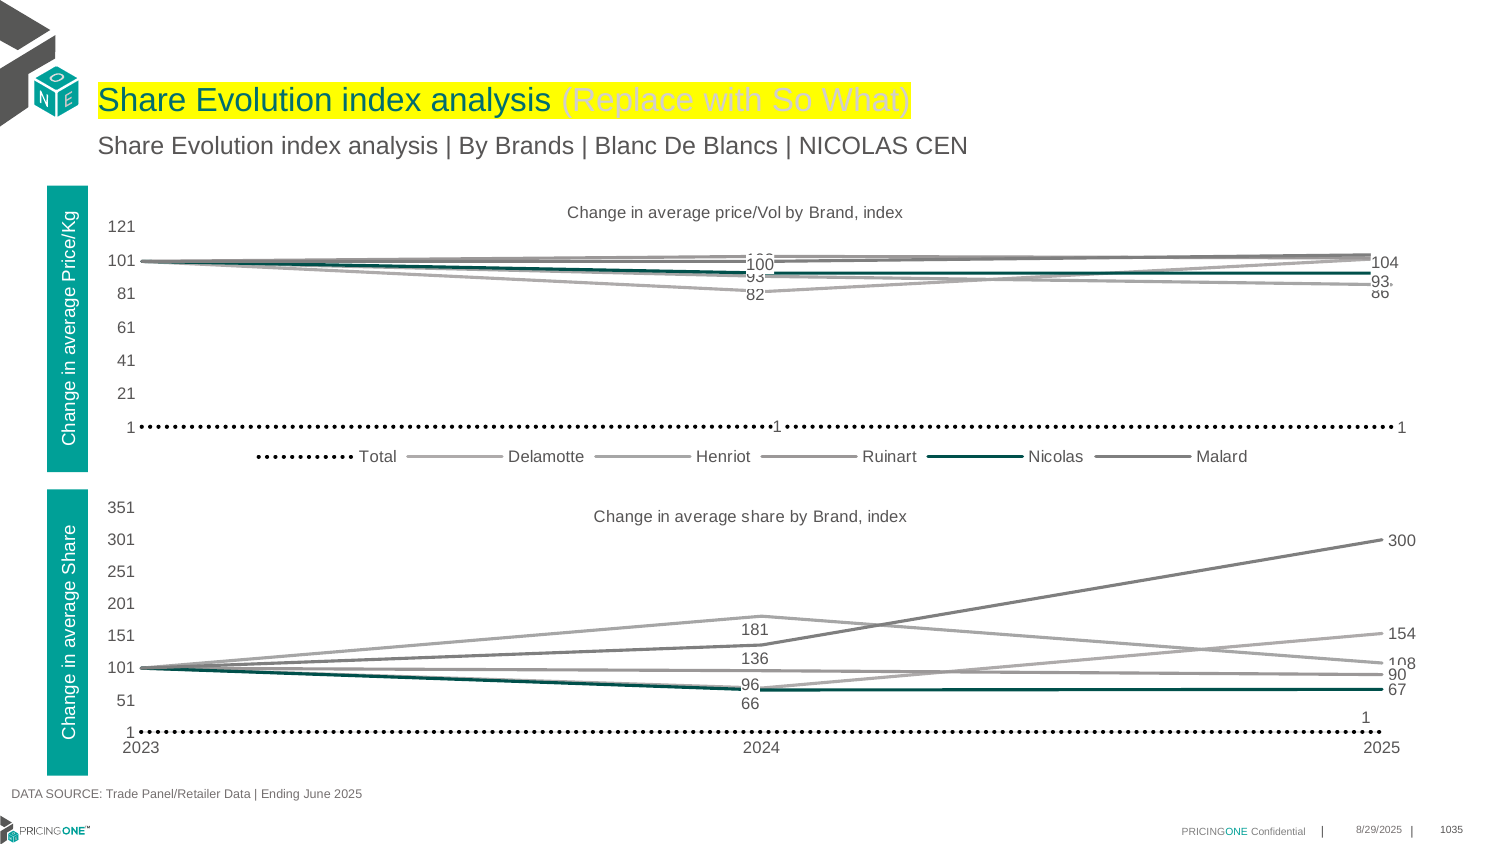

# Share Evolution index analysis (Replace with So What)
Share Evolution index analysis | By Brands | Blanc De Blancs | NICOLAS CEN

### Chart: Change in average price/Vol by Brand, index

| Category | Total | Delamotte | Henriot | Ruinart | Nicolas | Malard |
|---|---|---|---|---|---|---|
| 2023 | 1.0 | 100.0 | 100.0 | 100.0 | 100.0 | 100.0 |
| 2024 | 1.0938316473700613 | 82.0 | 91.0 | 103.0 | 93.0 | 100.0 |
| 2025 | 0.936148974011093 | 102.0 | 86.0 | 102.0 | 93.0 | 104.0 |
Change in average Price/Kg

### Chart: Change in average share by Brand, index

| Category | Total | Delamotte | Henriot | Ruinart | Nicolas | Malard |
|---|---|---|---|---|---|---|
| 2023 | 1.0 | 100.0 | 100.0 | 100.0 | 100.0 | 100.0 |
| 2024 | 1.0 | 69.0 | 181.0 | 96.0 | 66.0 | 136.0 |
| 2025 | 1.0 | 154.0 | 108.0 | 90.0 | 67.0 | 300.0 |
Change in average Share
DATA SOURCE: Trade Panel/Retailer Data | Ending June 2025

8/29/2025
1035